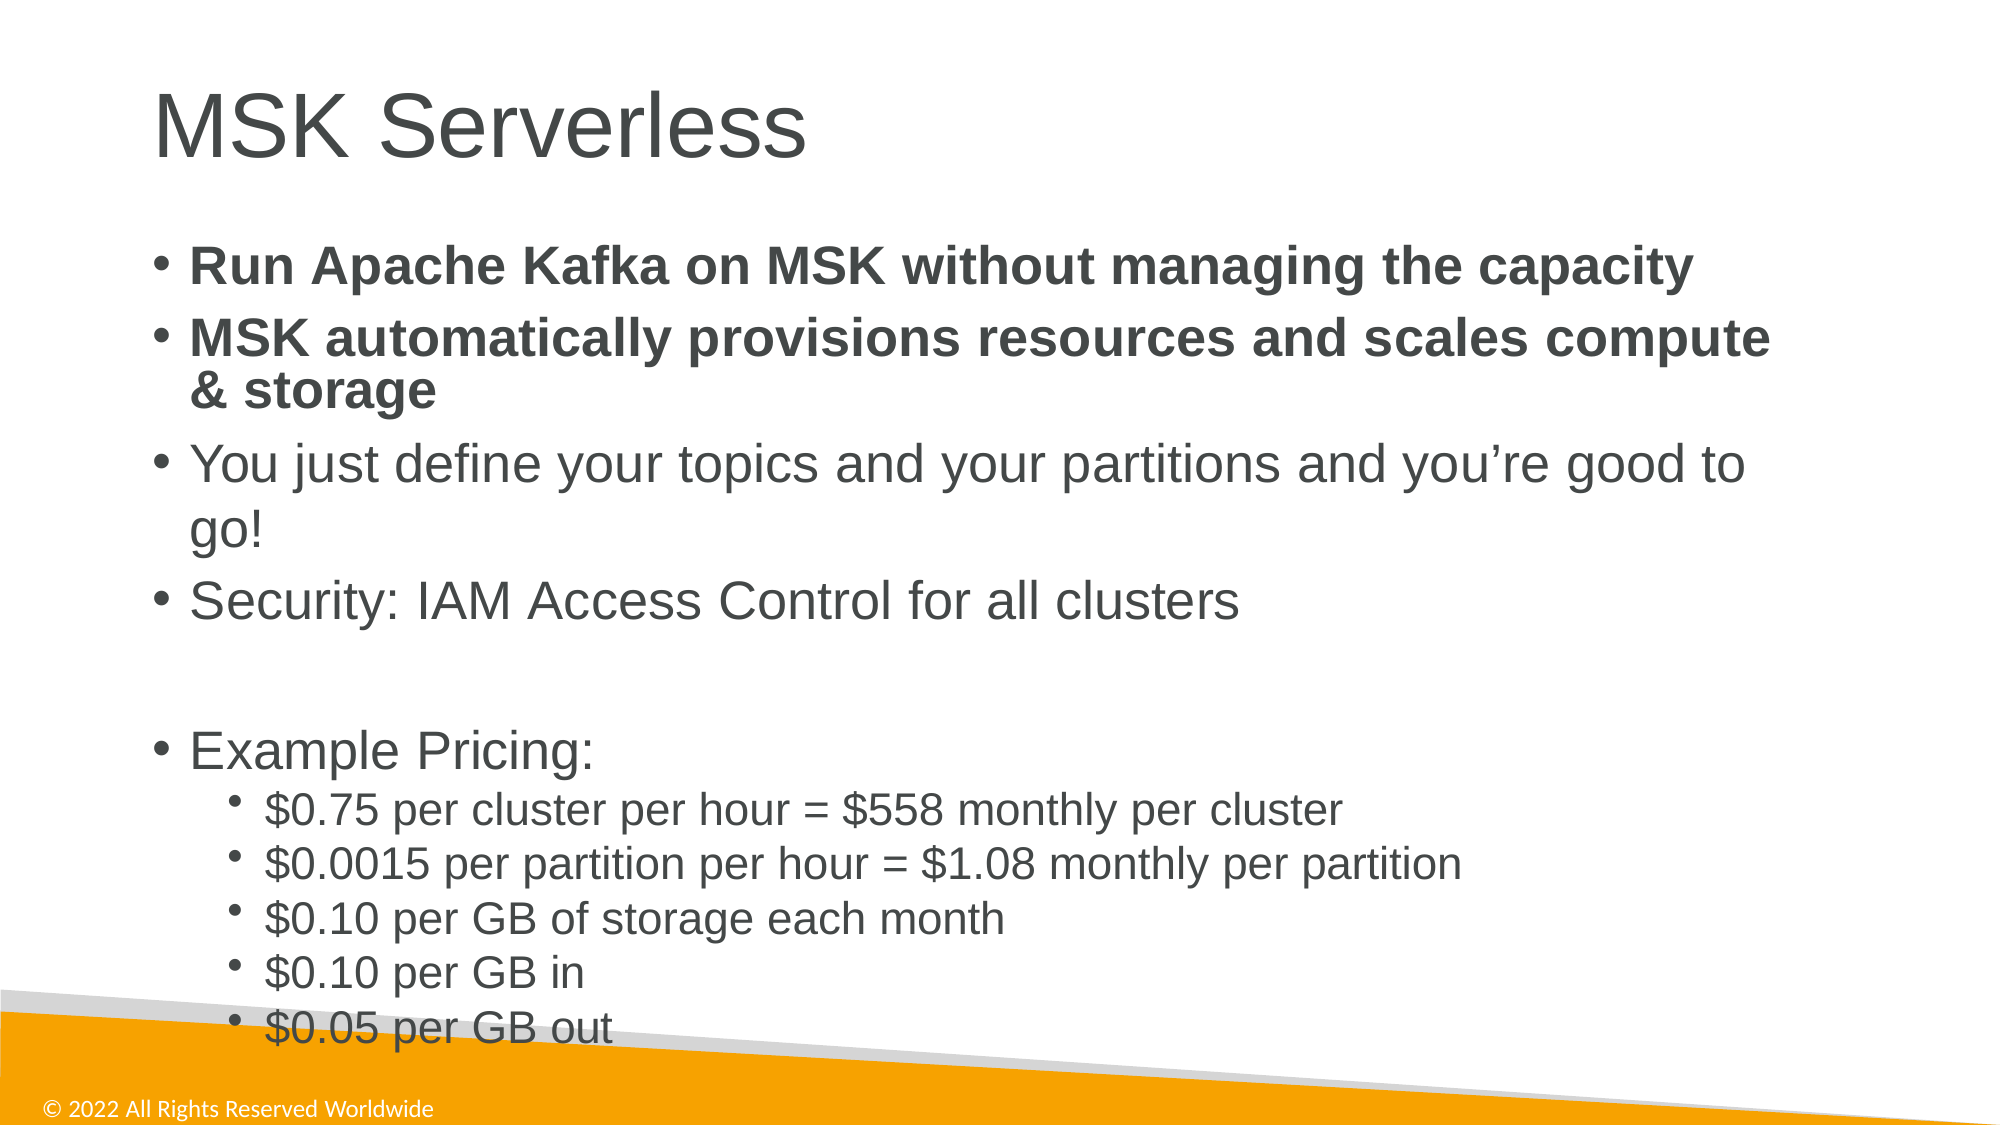

# MSK Serverless
Run Apache Kafka on MSK without managing the capacity
MSK automatically provisions resources and scales compute & storage
You just define your topics and your partitions and you’re good to go!
Security: IAM Access Control for all clusters

Example Pricing:
$0.75 per cluster per hour = $558 monthly per cluster
$0.0015 per partition per hour = $1.08 monthly per partition
$0.10 per GB of storage each month
$0.10 per GB in
$0.05 per GB out
© 2022 All Rights Reserved Worldwide